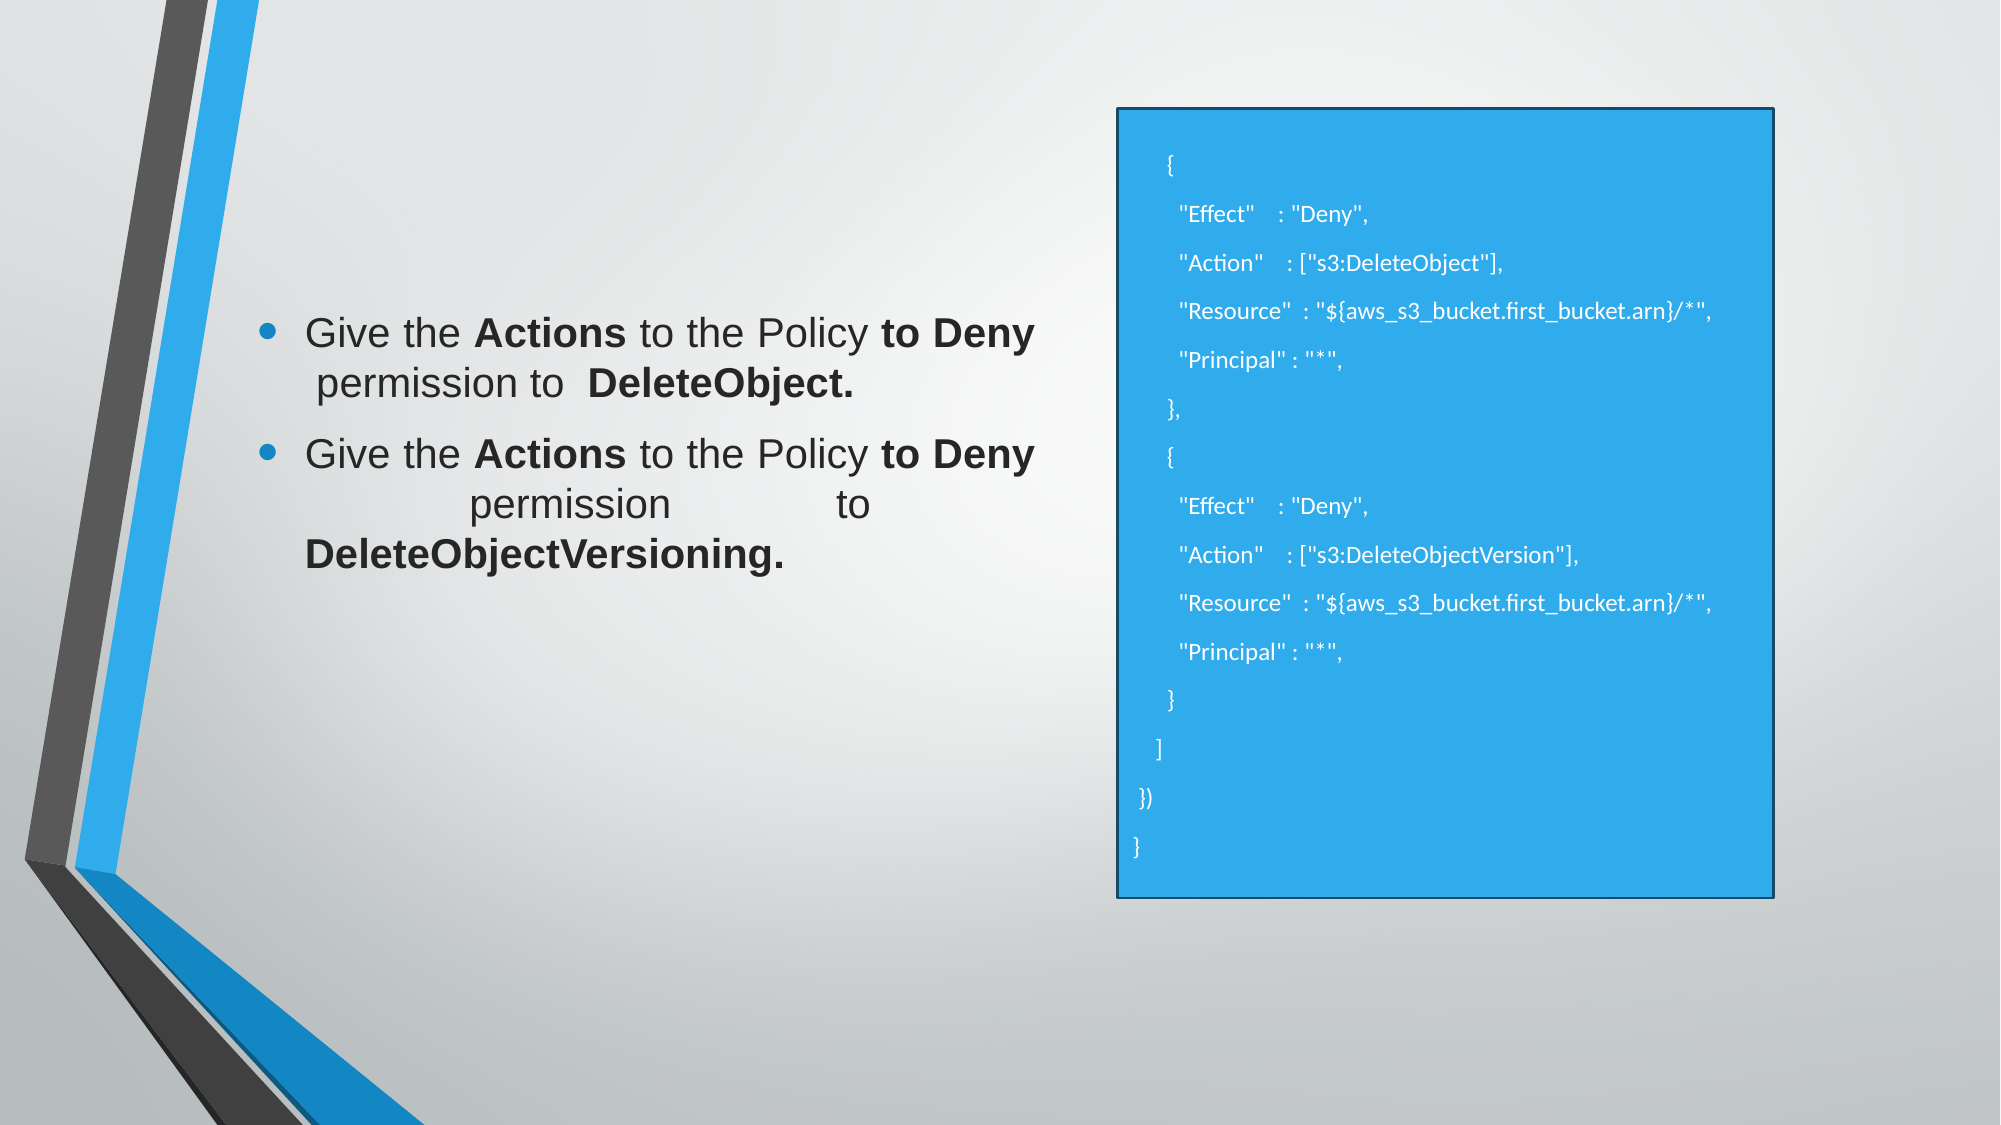

{
        "Effect"    : "Deny",
        "Action"    : ["s3:DeleteObject"],
        "Resource"  : "${aws_s3_bucket.first_bucket.arn}/*",
        "Principal" : "*",
      },
      {
        "Effect"    : "Deny",
        "Action"    : ["s3:DeleteObjectVersion"],
        "Resource"  : "${aws_s3_bucket.first_bucket.arn}/*",
        "Principal" : "*",
      }
    ]
 })
}
Give the Actions to the Policy to Deny  permission to  DeleteObject.
Give the Actions to the Policy to Deny  permission to  DeleteObjectVersioning.